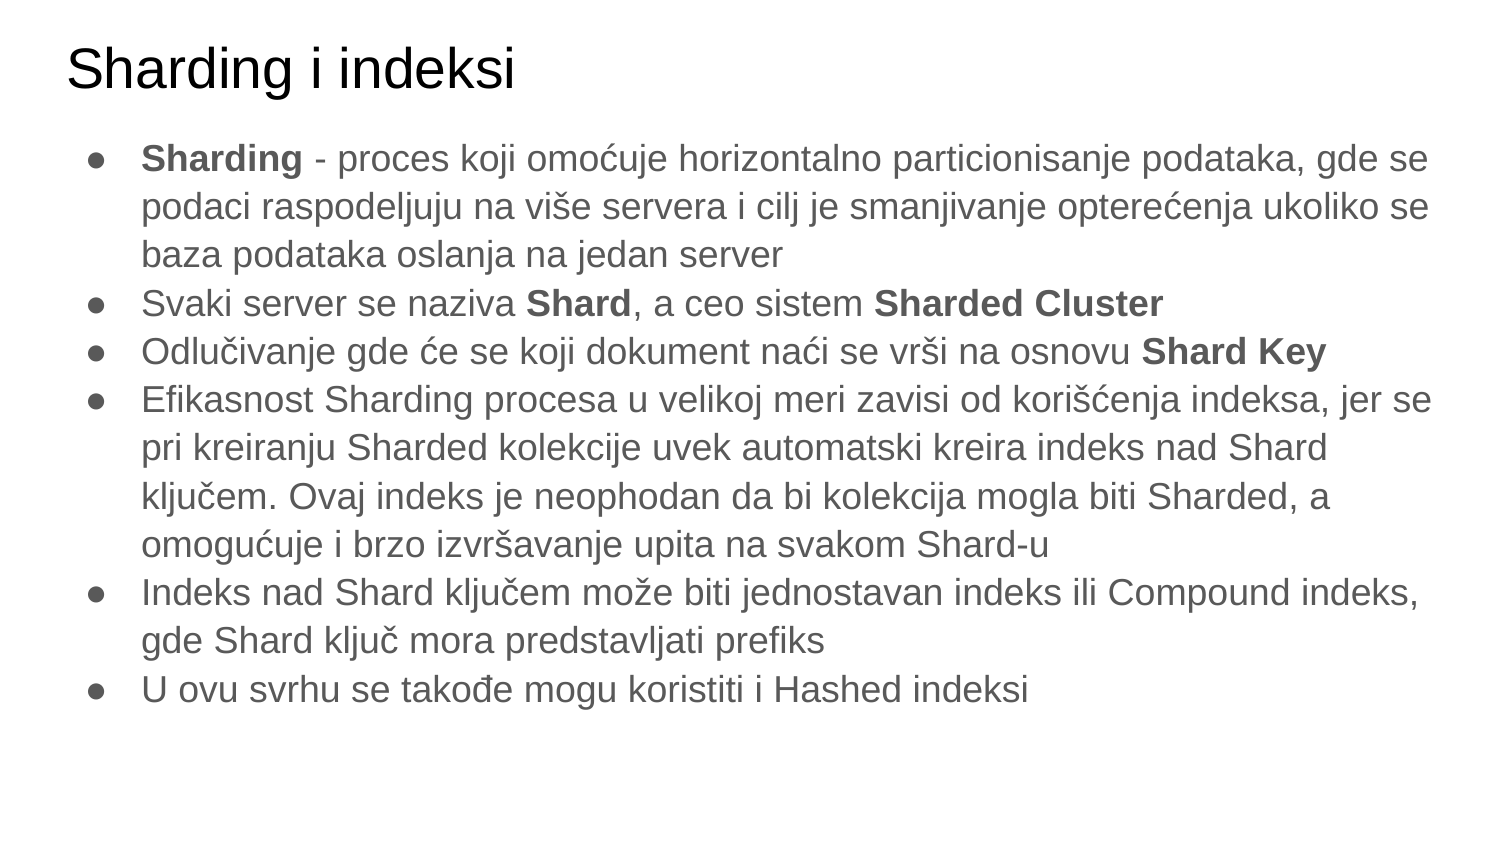

# Sharding i indeksi
Sharding - proces koji omoćuje horizontalno particionisanje podataka, gde se podaci raspodeljuju na više servera i cilj je smanjivanje opterećenja ukoliko se baza podataka oslanja na jedan server
Svaki server se naziva Shard, a ceo sistem Sharded Cluster
Odlučivanje gde će se koji dokument naći se vrši na osnovu Shard Key
Efikasnost Sharding procesa u velikoj meri zavisi od korišćenja indeksa, jer se pri kreiranju Sharded kolekcije uvek automatski kreira indeks nad Shard ključem. Ovaj indeks je neophodan da bi kolekcija mogla biti Sharded, a omogućuje i brzo izvršavanje upita na svakom Shard-u
Indeks nad Shard ključem može biti jednostavan indeks ili Compound indeks, gde Shard ključ mora predstavljati prefiks
U ovu svrhu se takođe mogu koristiti i Hashed indeksi